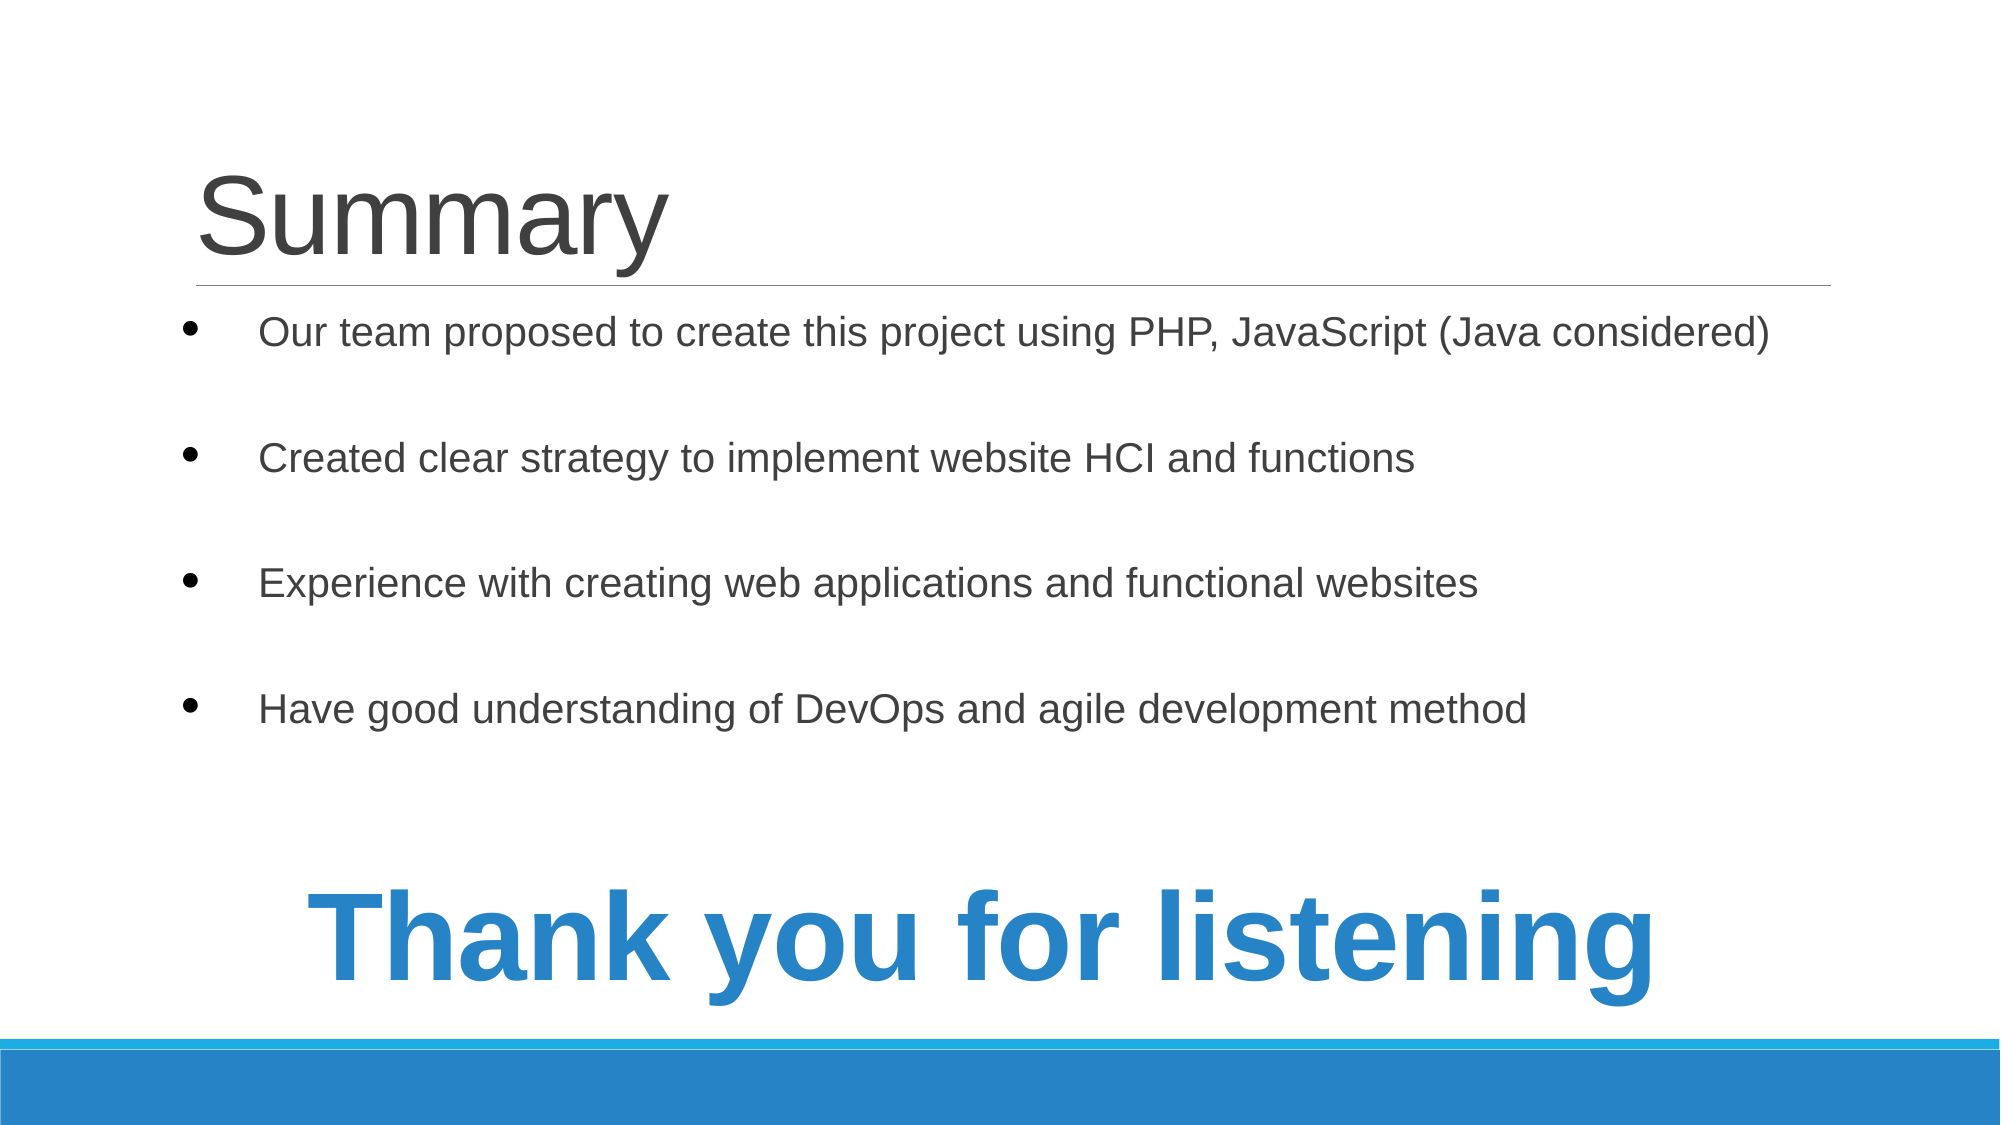

# Summary
     Our team proposed to create this project using PHP, JavaScript (Java considered)

     Created clear strategy to implement website HCI and functions

     Experience with creating web applications and functional websites

     Have good understanding of DevOps and agile development method
Thank you for listening